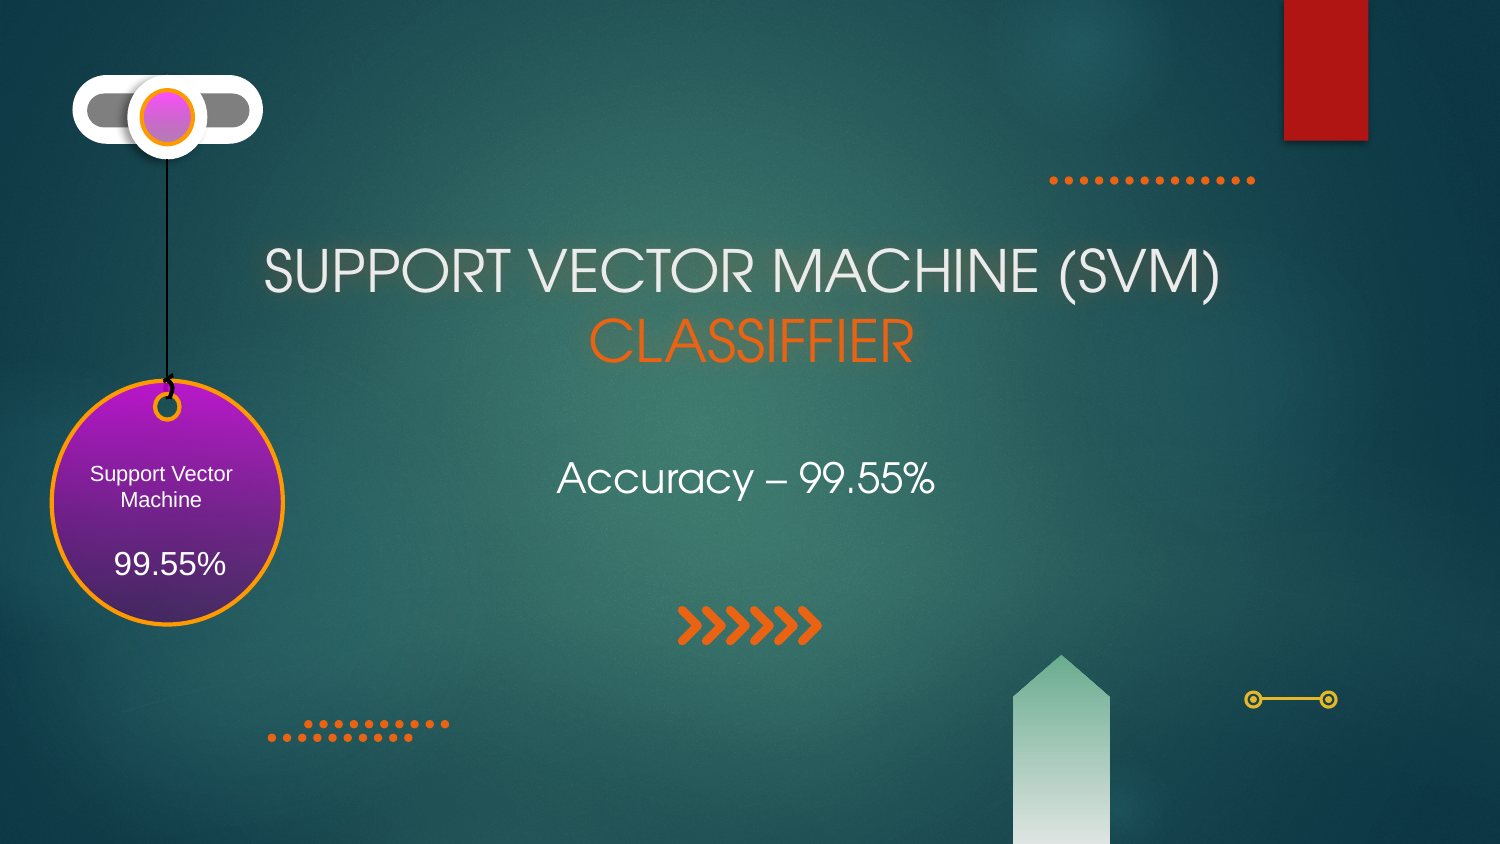

Support Vector Machine

# SUPPORT VECTOR MACHINE (SVM) CLASSIFFIER
Accuracy – 99.55%
99.55%